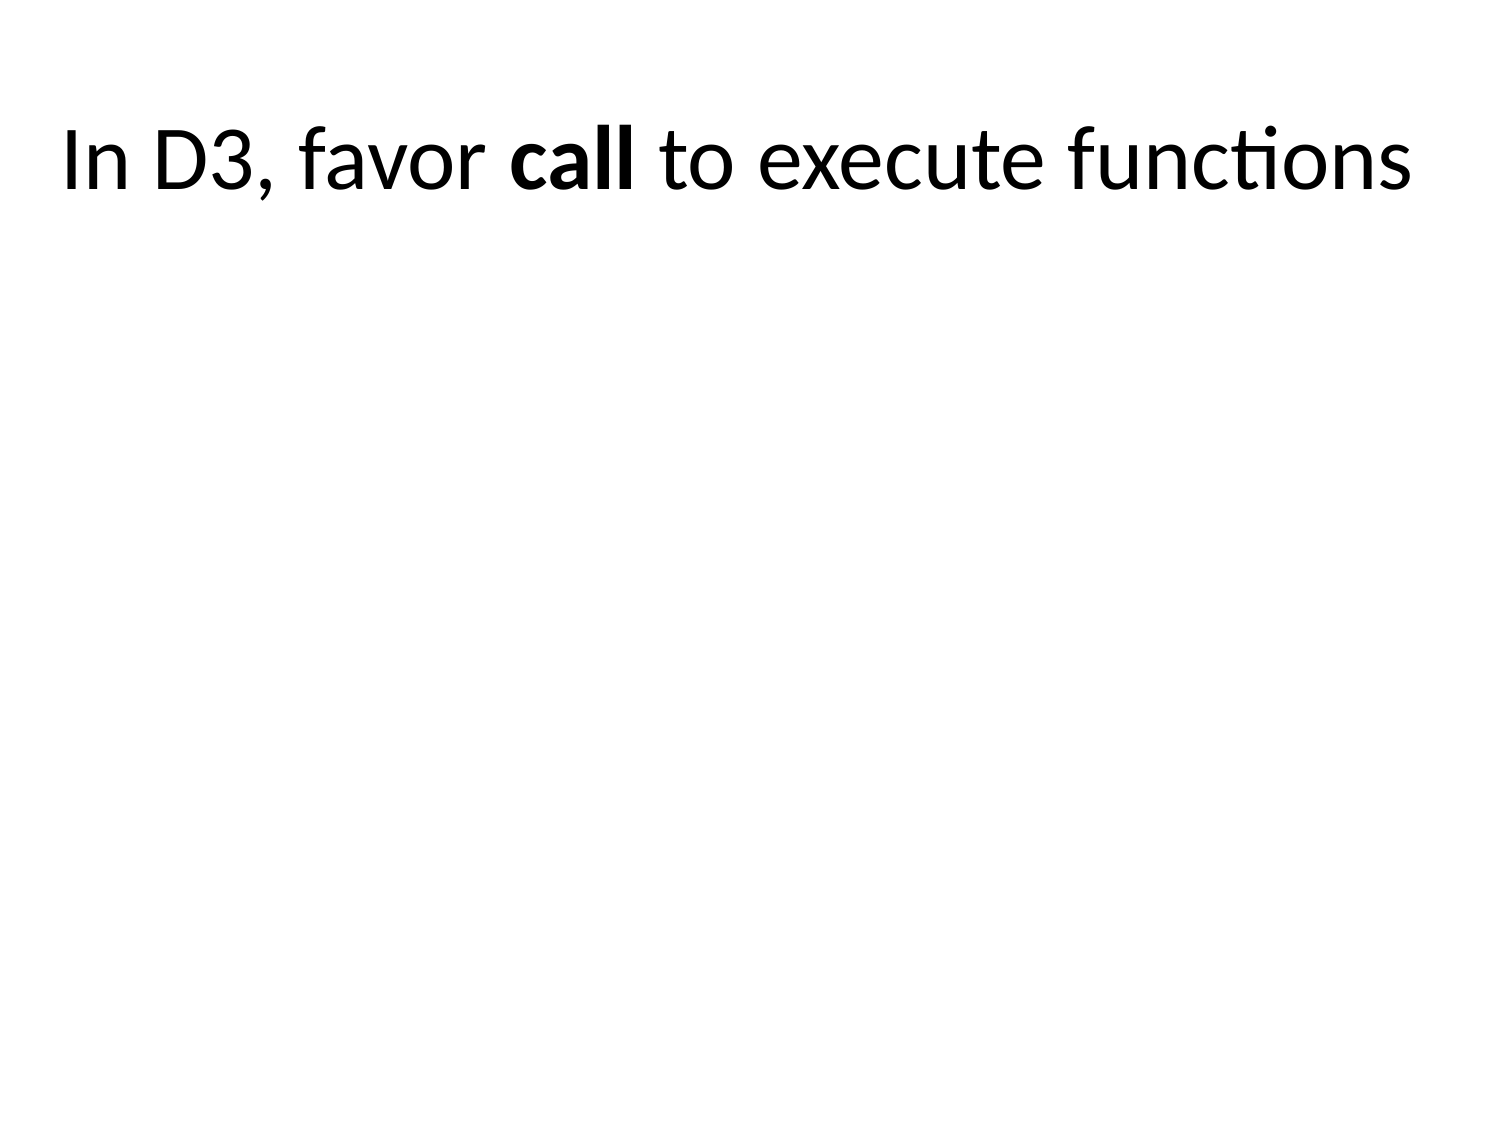

# In D3, favor call to execute functions